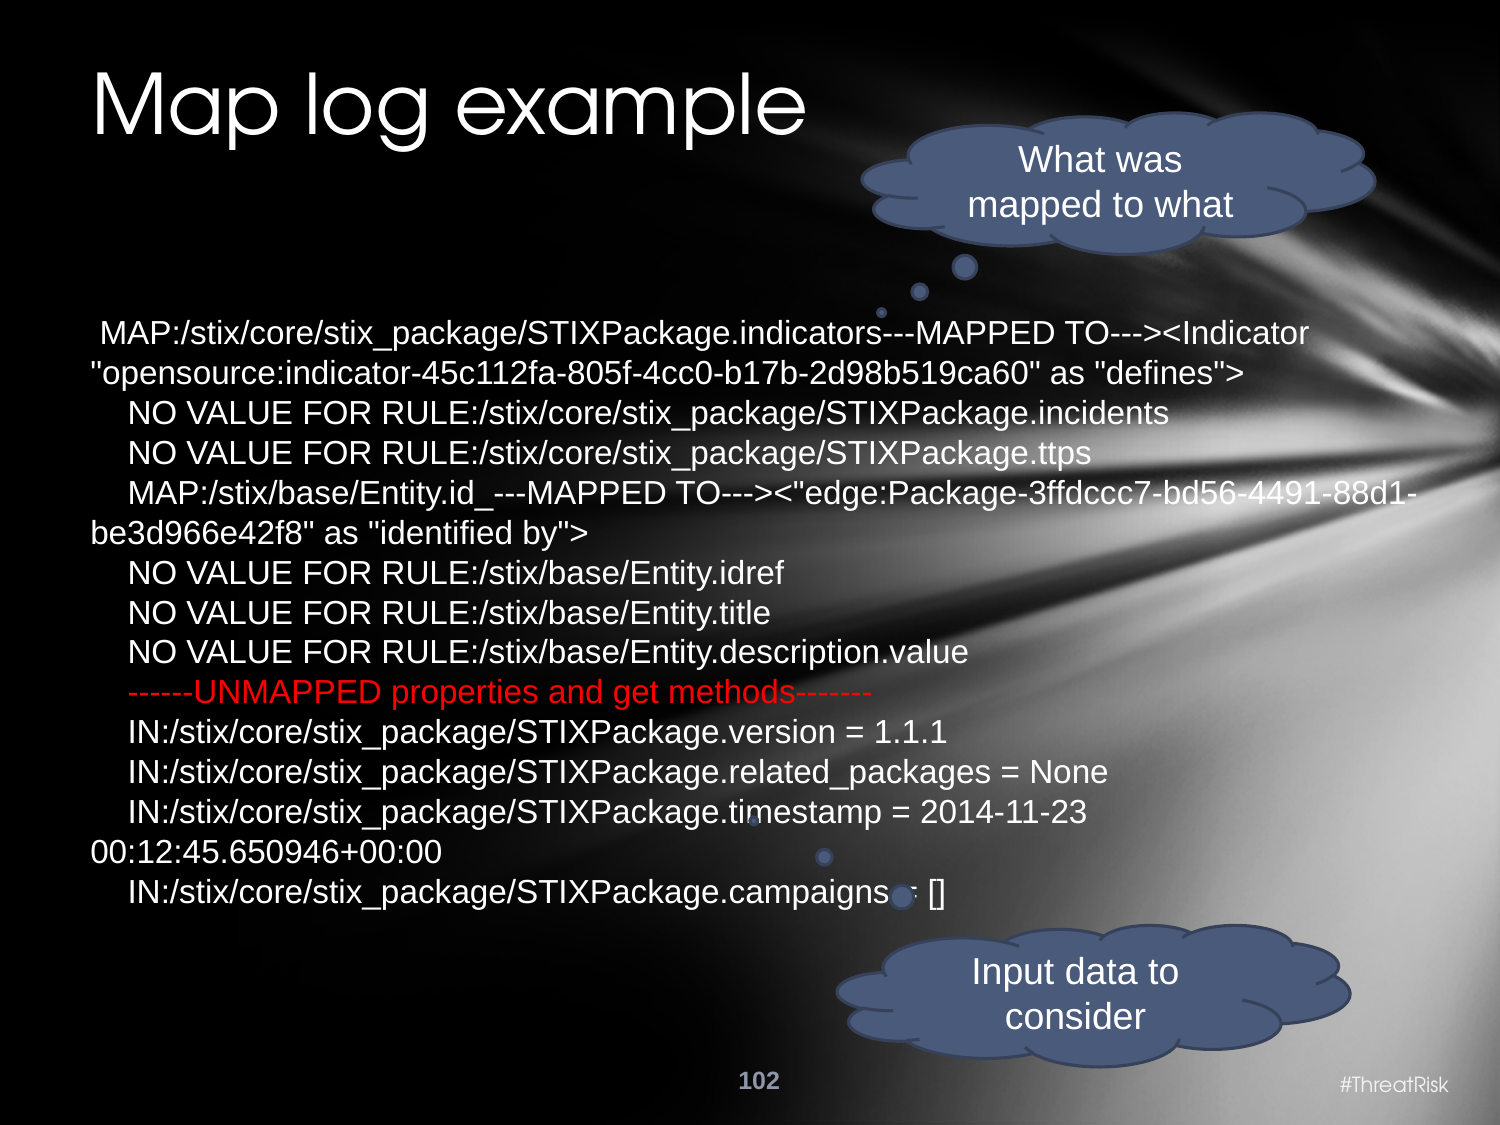

# Map log example
What was mapped to what
 MAP:/stix/core/stix_package/STIXPackage.indicators---MAPPED TO---><Indicator "opensource:indicator-45c112fa-805f-4cc0-b17b-2d98b519ca60" as "defines">
    NO VALUE FOR RULE:/stix/core/stix_package/STIXPackage.incidents
    NO VALUE FOR RULE:/stix/core/stix_package/STIXPackage.ttps
    MAP:/stix/base/Entity.id_---MAPPED TO---><"edge:Package-3ffdccc7-bd56-4491-88d1-be3d966e42f8" as "identified by">
    NO VALUE FOR RULE:/stix/base/Entity.idref
    NO VALUE FOR RULE:/stix/base/Entity.title
    NO VALUE FOR RULE:/stix/base/Entity.description.value
    ------UNMAPPED properties and get methods-------
    IN:/stix/core/stix_package/STIXPackage.version = 1.1.1
    IN:/stix/core/stix_package/STIXPackage.related_packages = None
    IN:/stix/core/stix_package/STIXPackage.timestamp = 2014-11-23 00:12:45.650946+00:00
    IN:/stix/core/stix_package/STIXPackage.campaigns = []
Input data to consider